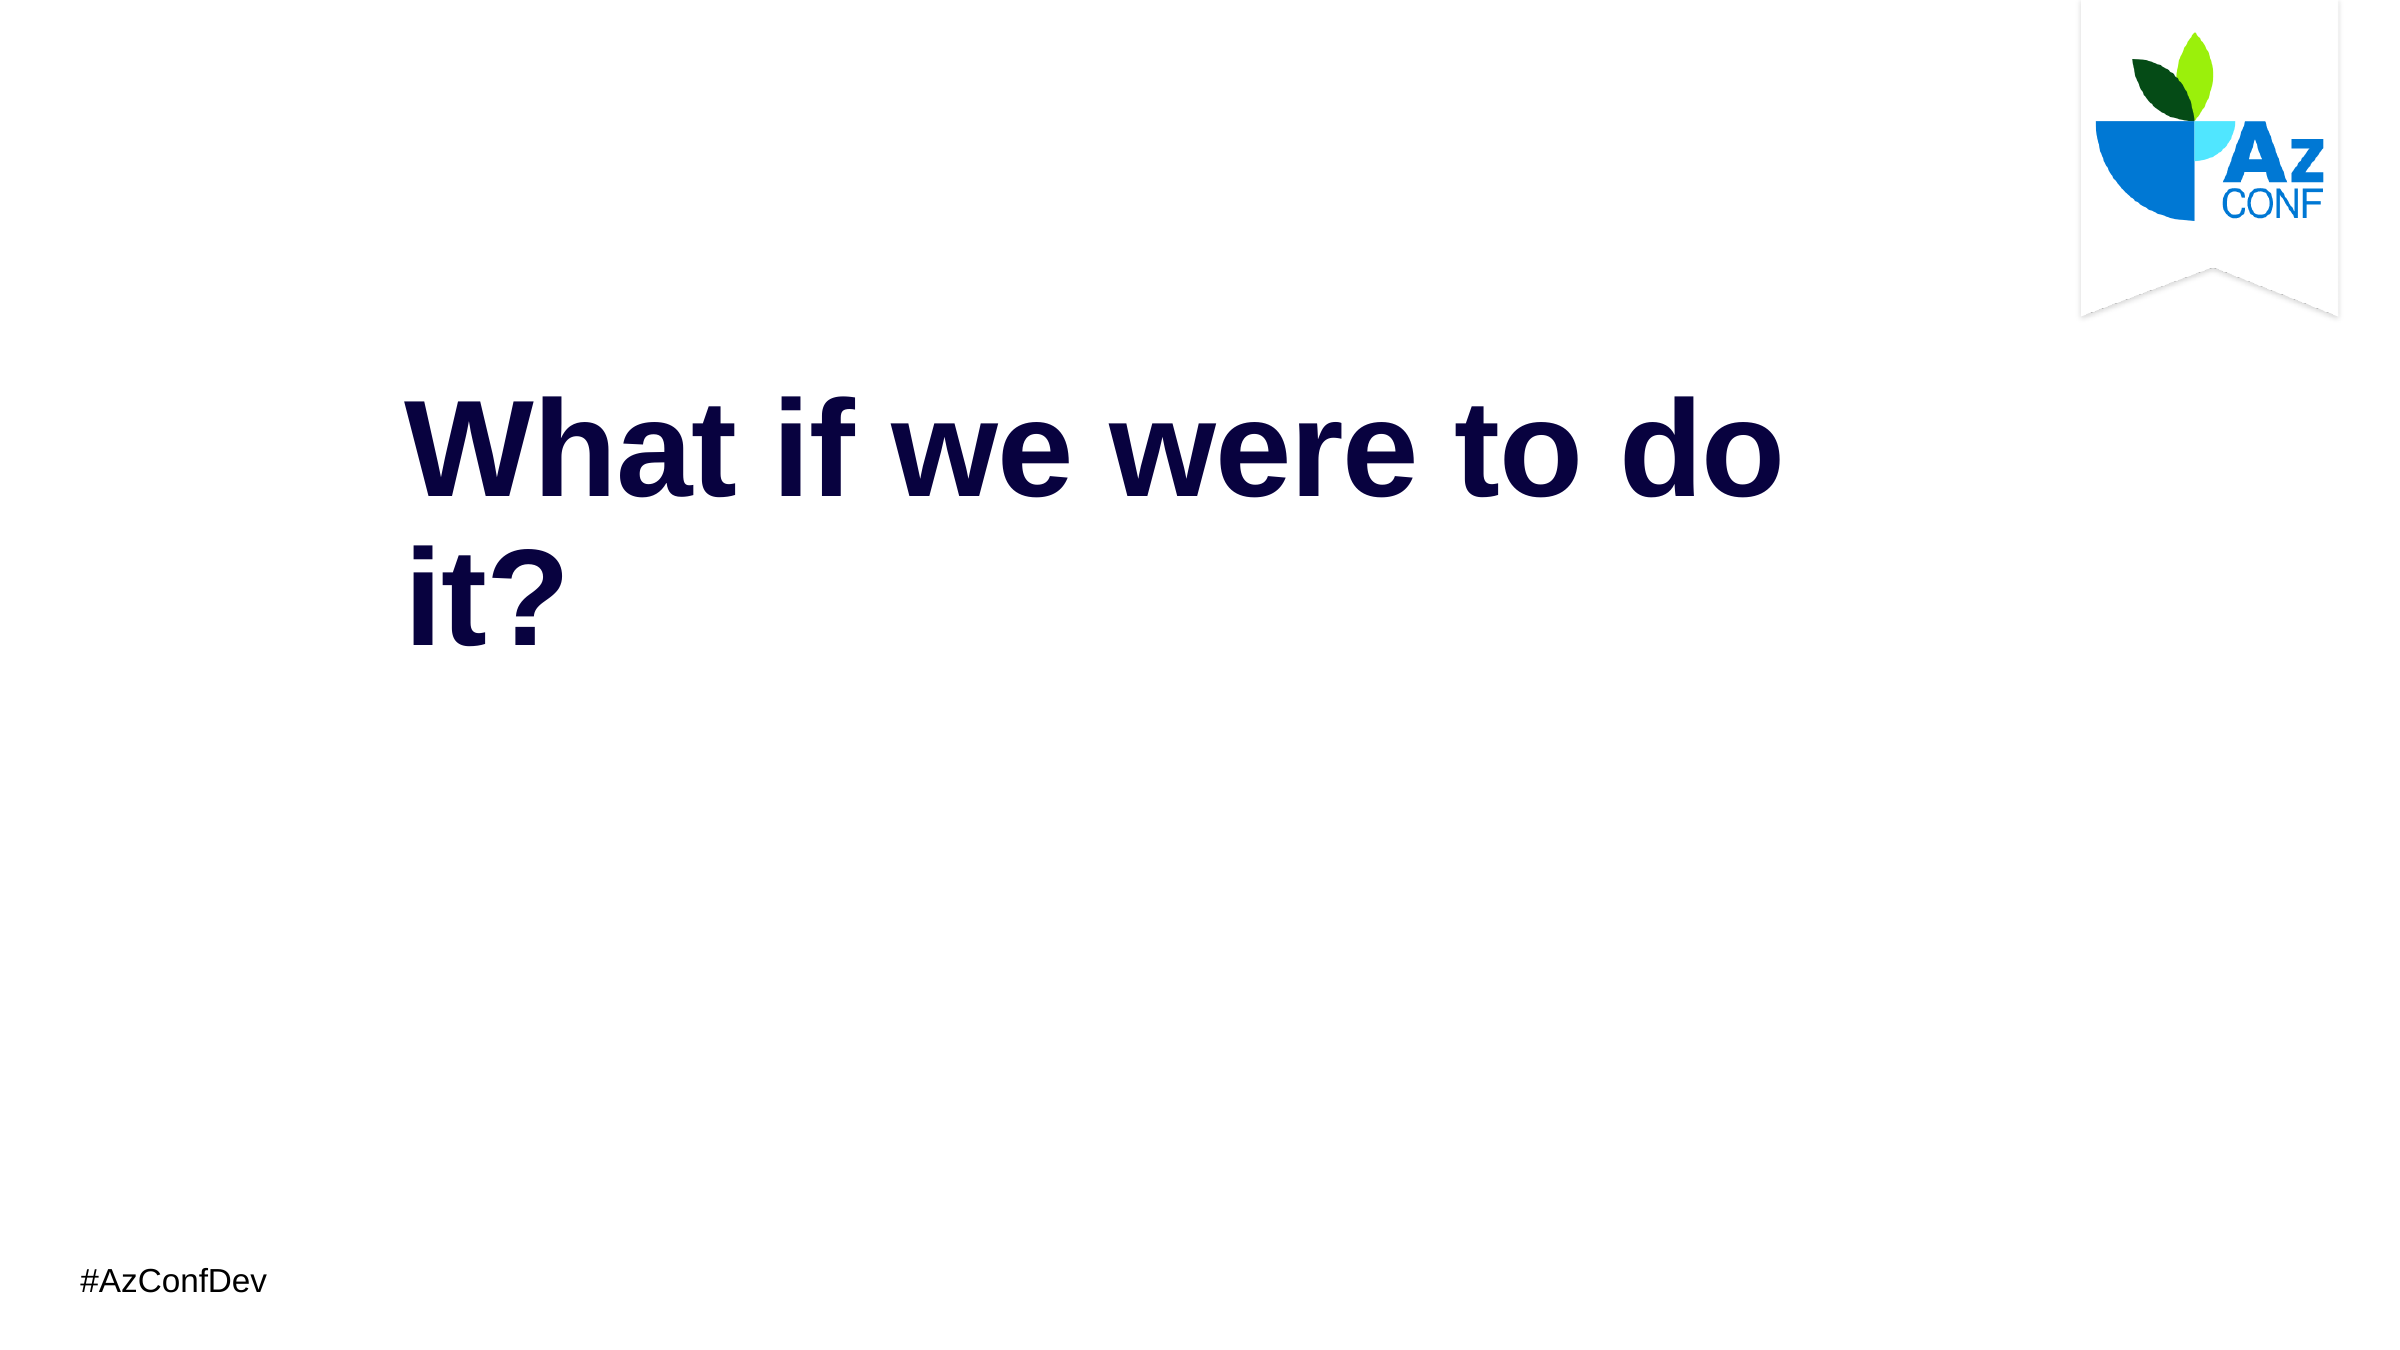

# What if we were to do it?